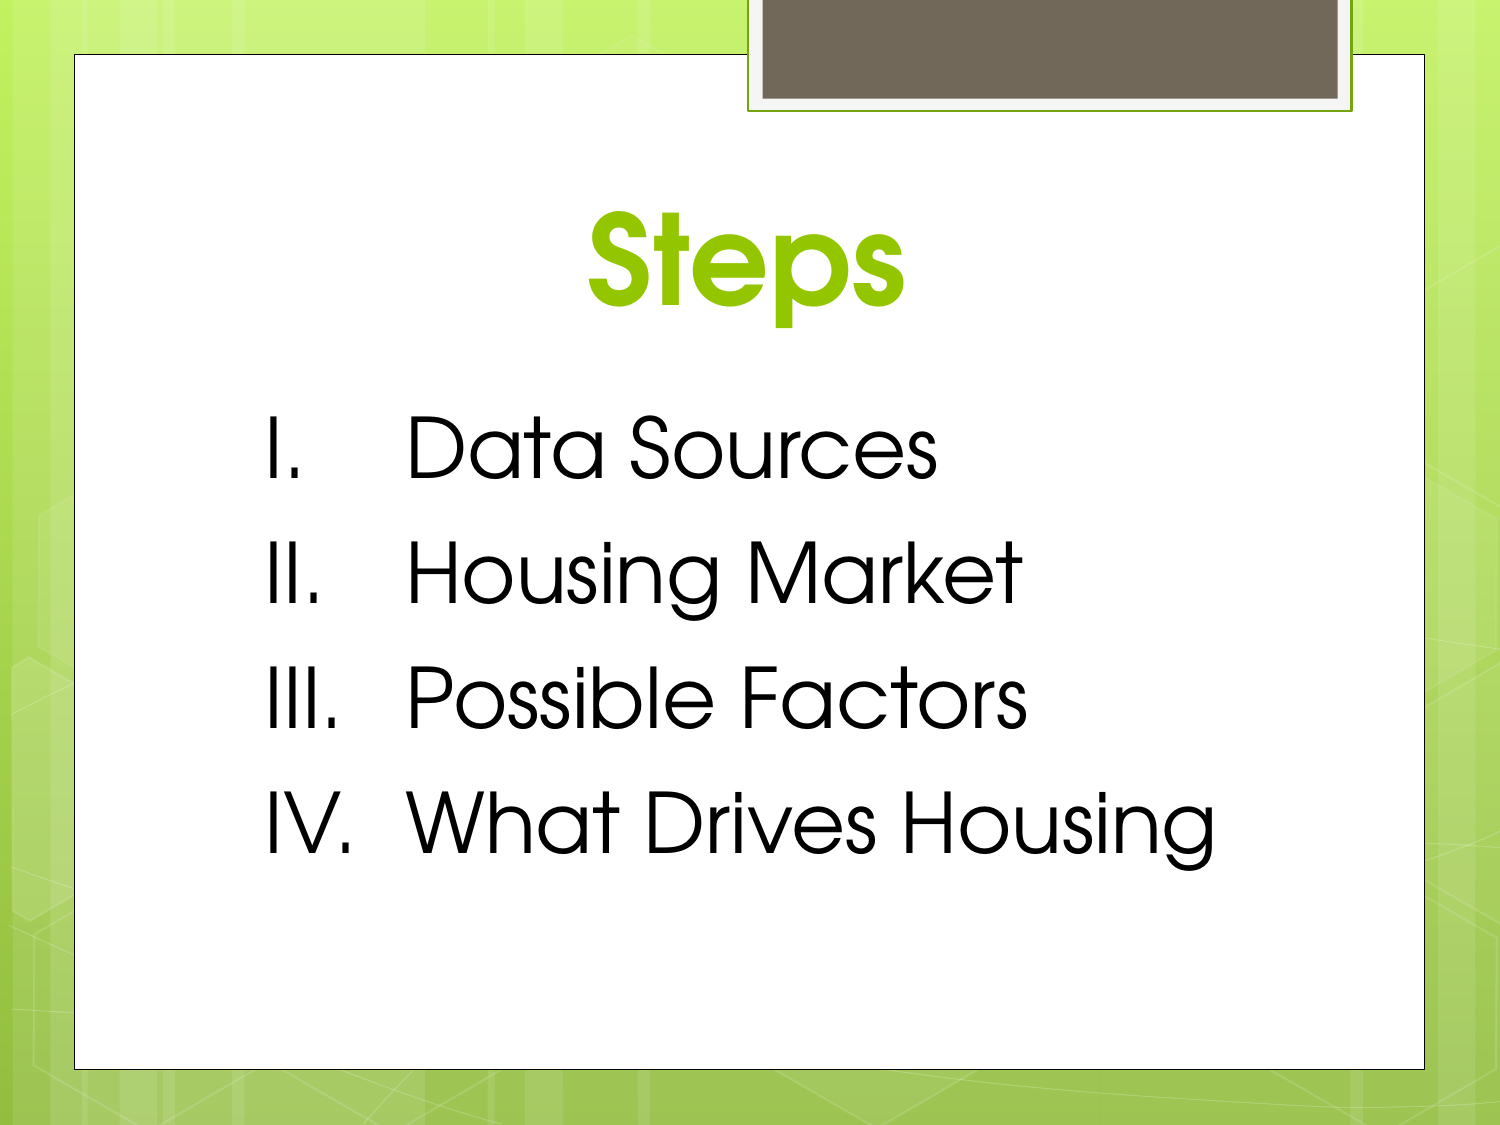

# Steps
Data Sources

Housing Market

Possible Factors

What Drives Housing